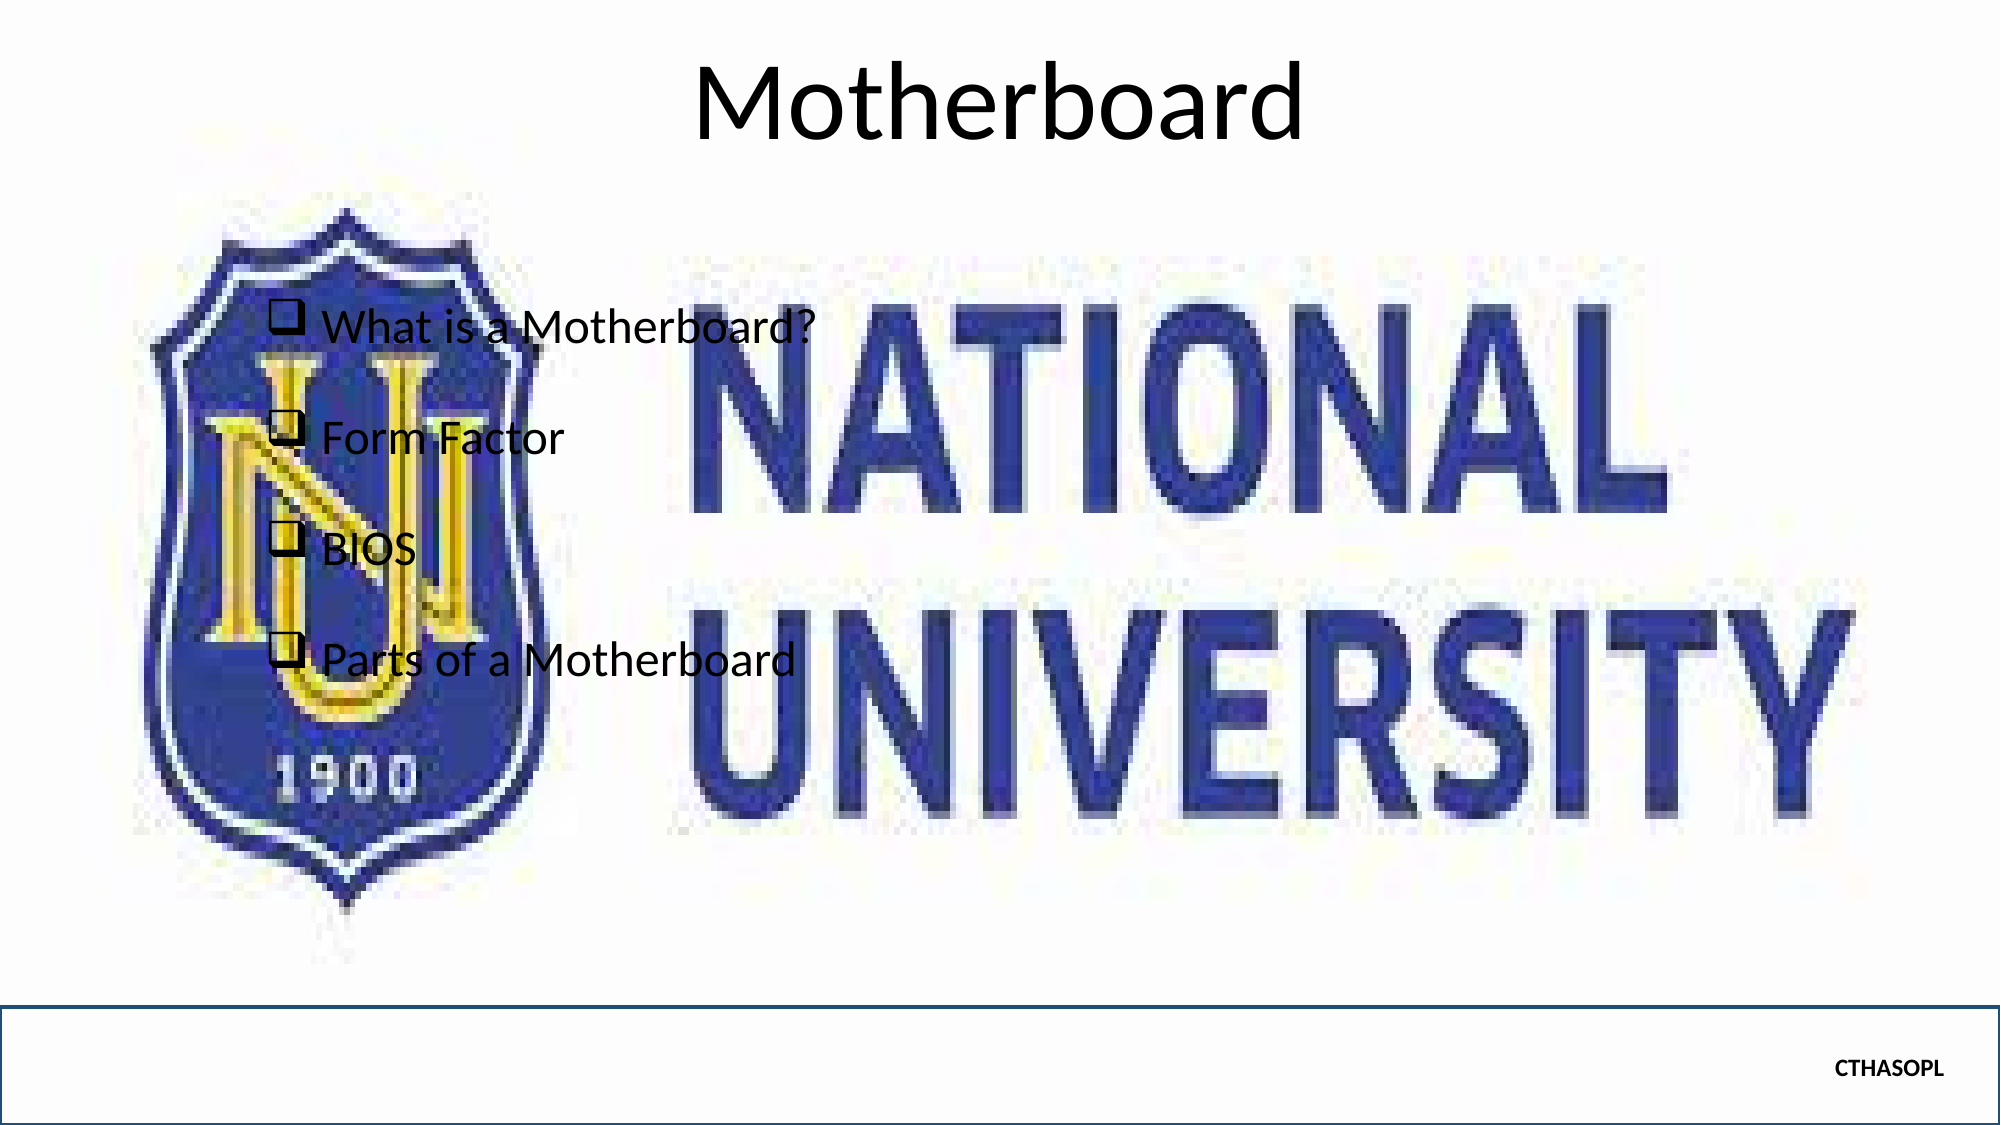

# Motherboard
What is a Motherboard?
Form Factor
BIOS
Parts of a Motherboard
CTHASOPL